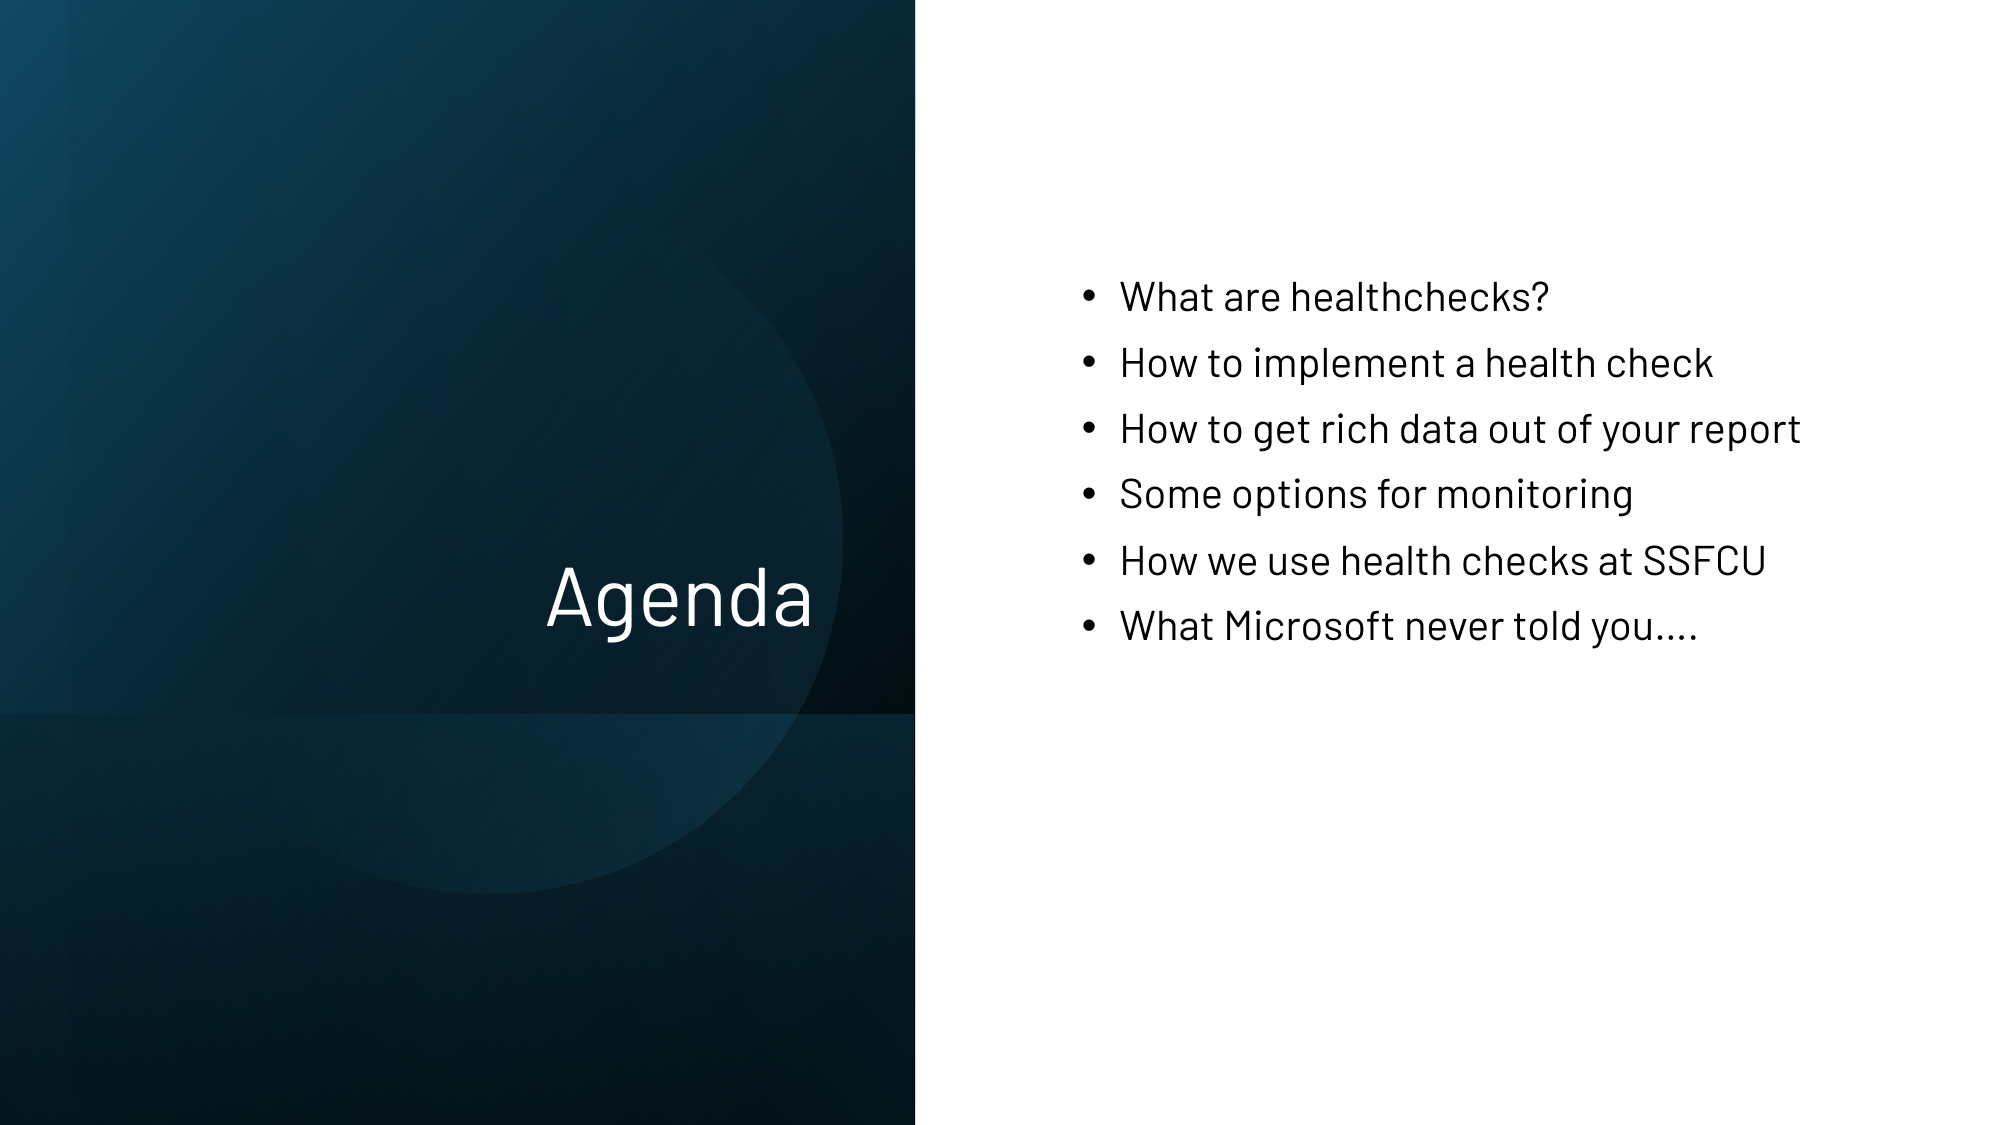

# Agenda

What are healthchecks?
How to implement a health check
How to get rich data out of your report
Some options for monitoring
How we use health checks at SSFCU
What Microsoft never told you….